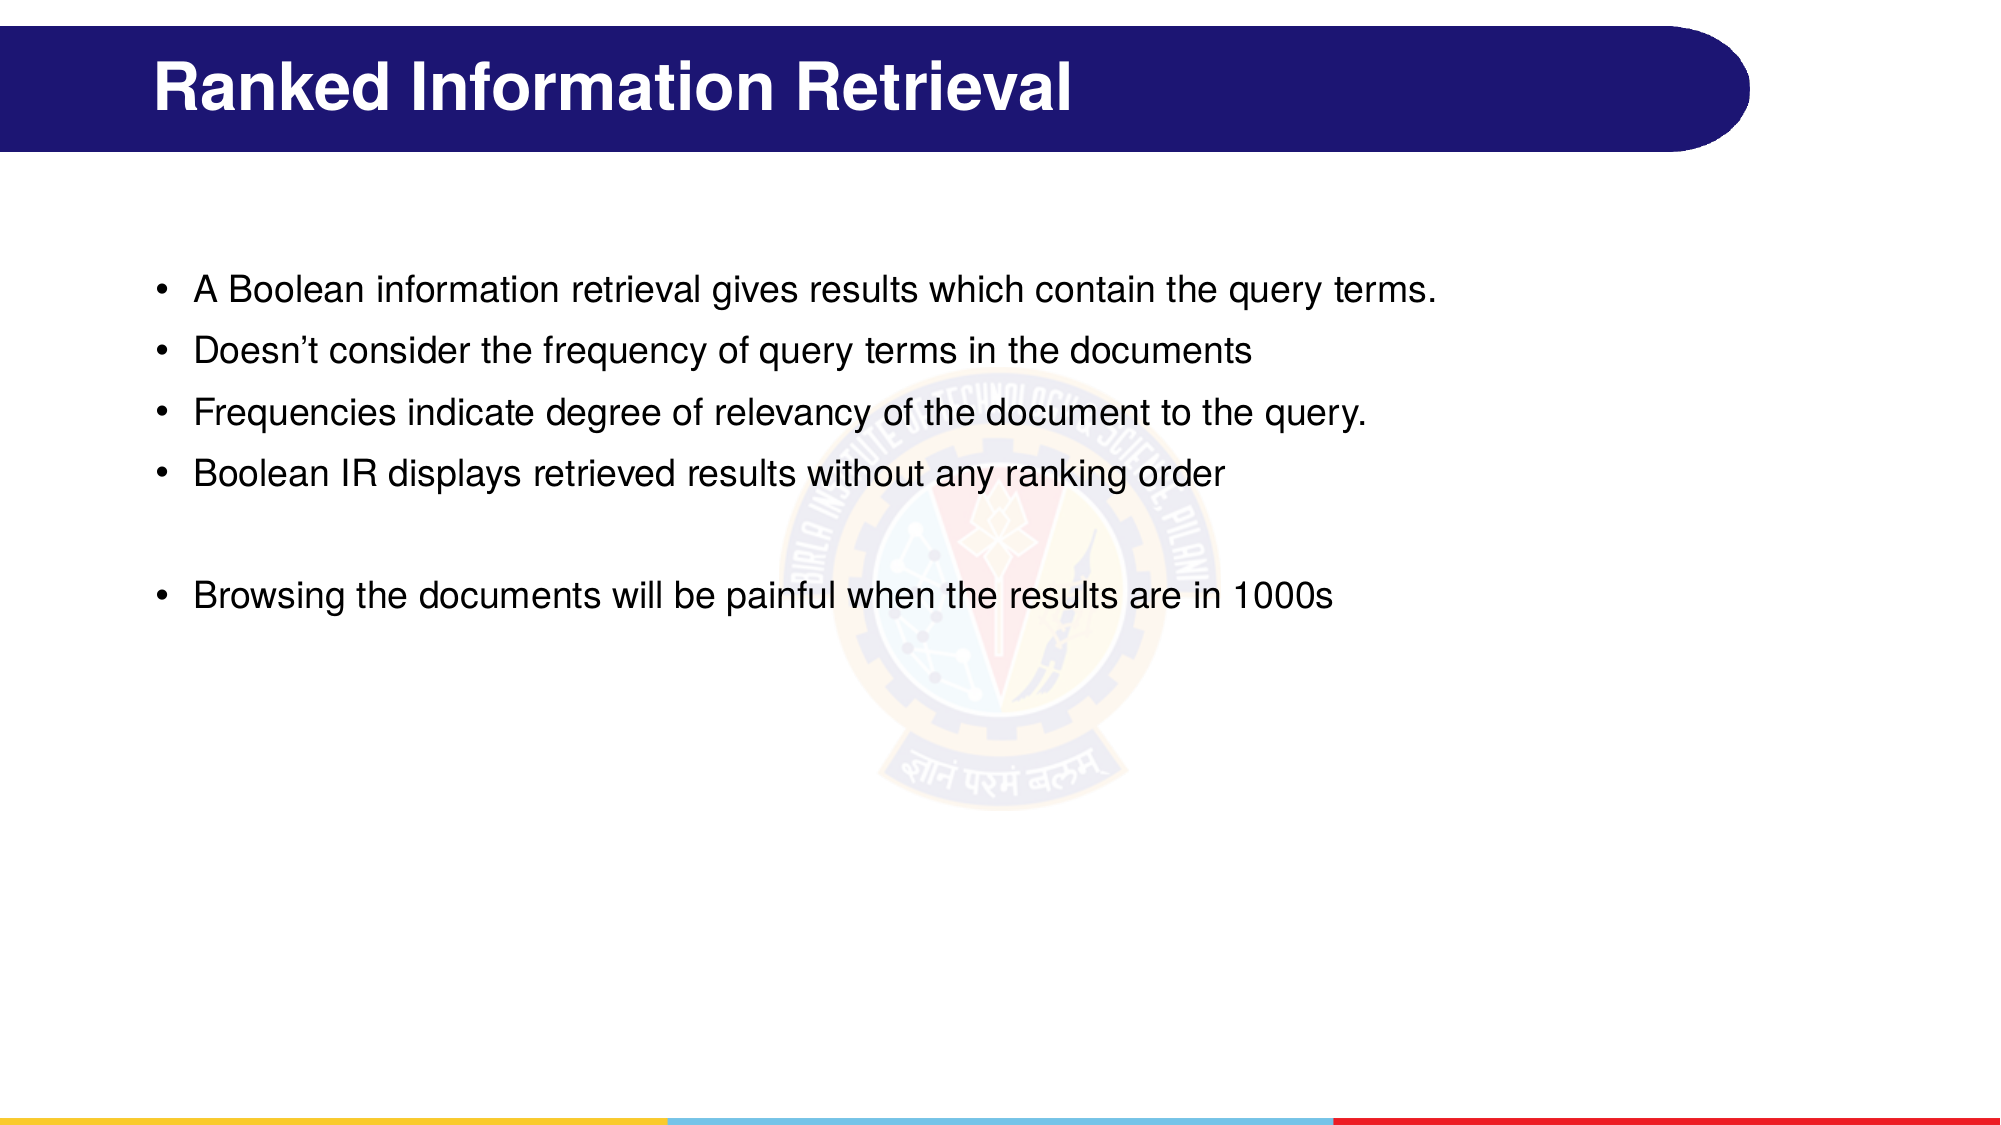

# Ranked Information Retrieval

A Boolean information retrieval gives results which contain the query terms.
Doesn’t consider the frequency of query terms in the documents
Frequencies indicate degree of relevancy of the document to the query.
Boolean IR displays retrieved results without any ranking order

Browsing the documents will be painful when the results are in 1000s